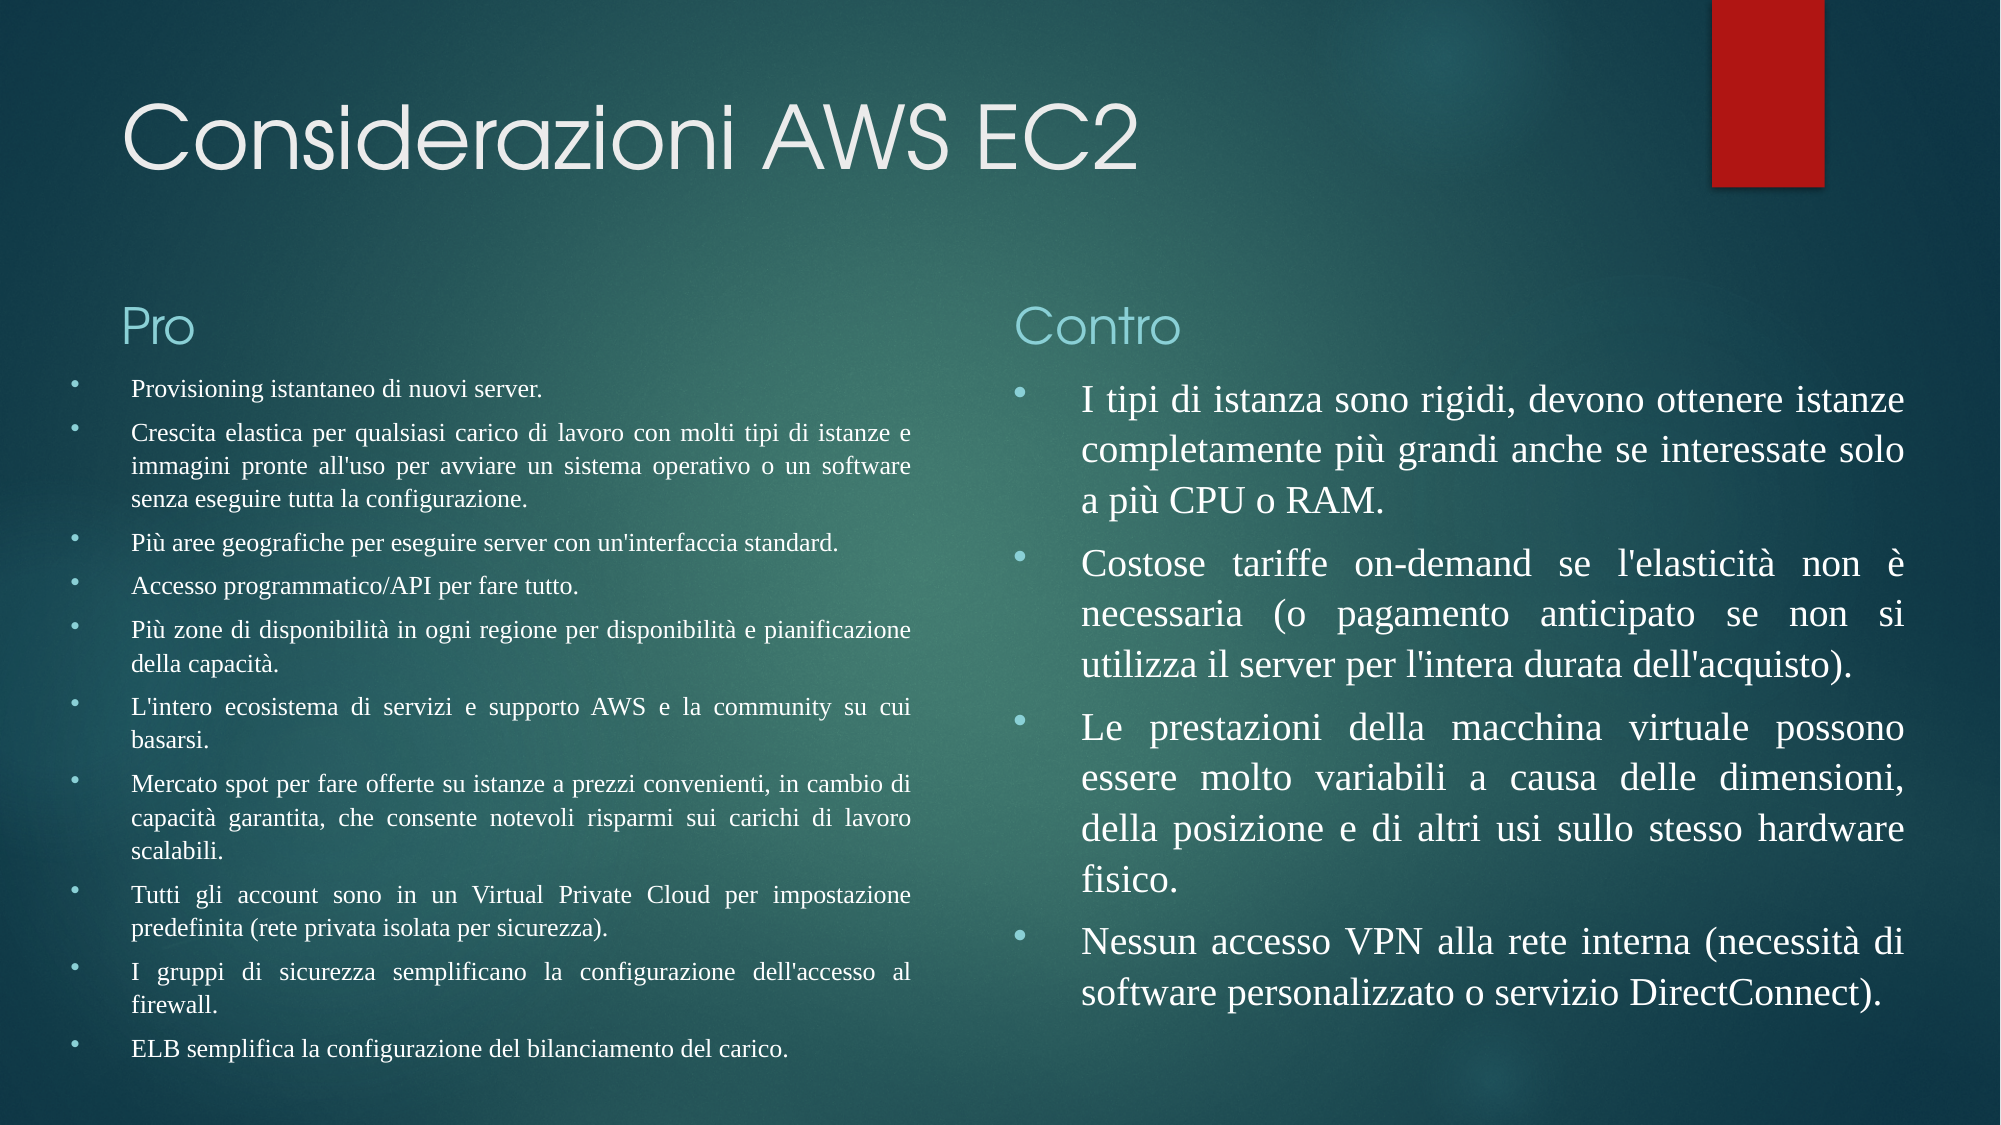

# Considerazioni AWS EC2
Contro
Pro
Provisioning istantaneo di nuovi server.
Crescita elastica per qualsiasi carico di lavoro con molti tipi di istanze e immagini pronte all'uso per avviare un sistema operativo o un software senza eseguire tutta la configurazione.
Più aree geografiche per eseguire server con un'interfaccia standard.
Accesso programmatico/API per fare tutto.
Più zone di disponibilità in ogni regione per disponibilità e pianificazione della capacità.
L'intero ecosistema di servizi e supporto AWS e la community su cui basarsi.
Mercato spot per fare offerte su istanze a prezzi convenienti, in cambio di capacità garantita, che consente notevoli risparmi sui carichi di lavoro scalabili.
Tutti gli account sono in un Virtual Private Cloud per impostazione predefinita (rete privata isolata per sicurezza).
I gruppi di sicurezza semplificano la configurazione dell'accesso al firewall.
ELB semplifica la configurazione del bilanciamento del carico.

I tipi di istanza sono rigidi, devono ottenere istanze completamente più grandi anche se interessate solo a più CPU o RAM.
Costose tariffe on-demand se l'elasticità non è necessaria (o pagamento anticipato se non si utilizza il server per l'intera durata dell'acquisto).
Le prestazioni della macchina virtuale possono essere molto variabili a causa delle dimensioni, della posizione e di altri usi sullo stesso hardware fisico.
Nessun accesso VPN alla rete interna (necessità di software personalizzato o servizio DirectConnect).